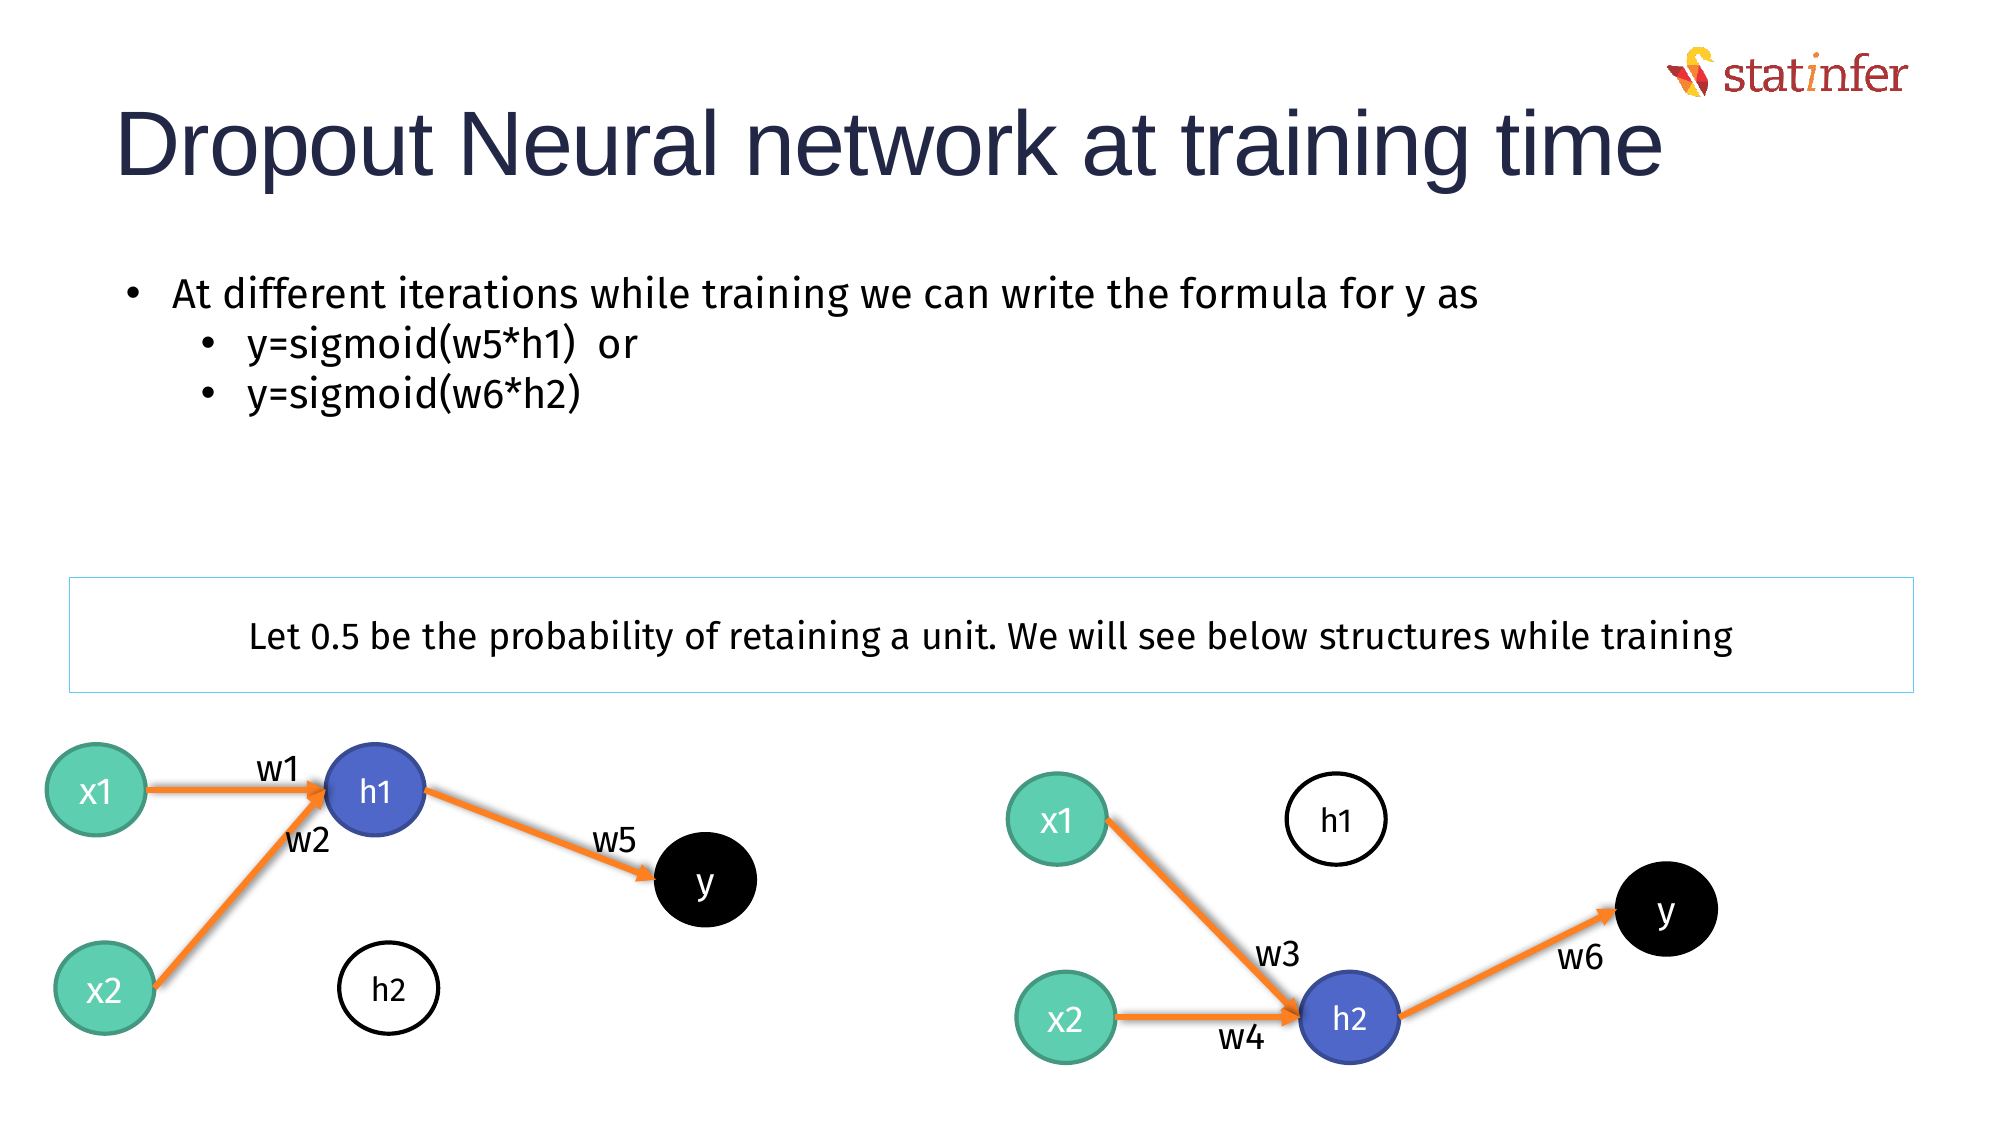

# Dropout Neural network at training time
At different iterations while training we can write the formula for y as
y=sigmoid(w5*h1)  or
y=sigmoid(w6*h2)
Let 0.5 be the probability of retaining a unit. We will see below structures while training
w1
x1
h1
x1
h1
w2
w5
y
y
w3
w6
28
x2
h2
x2
h2
w4